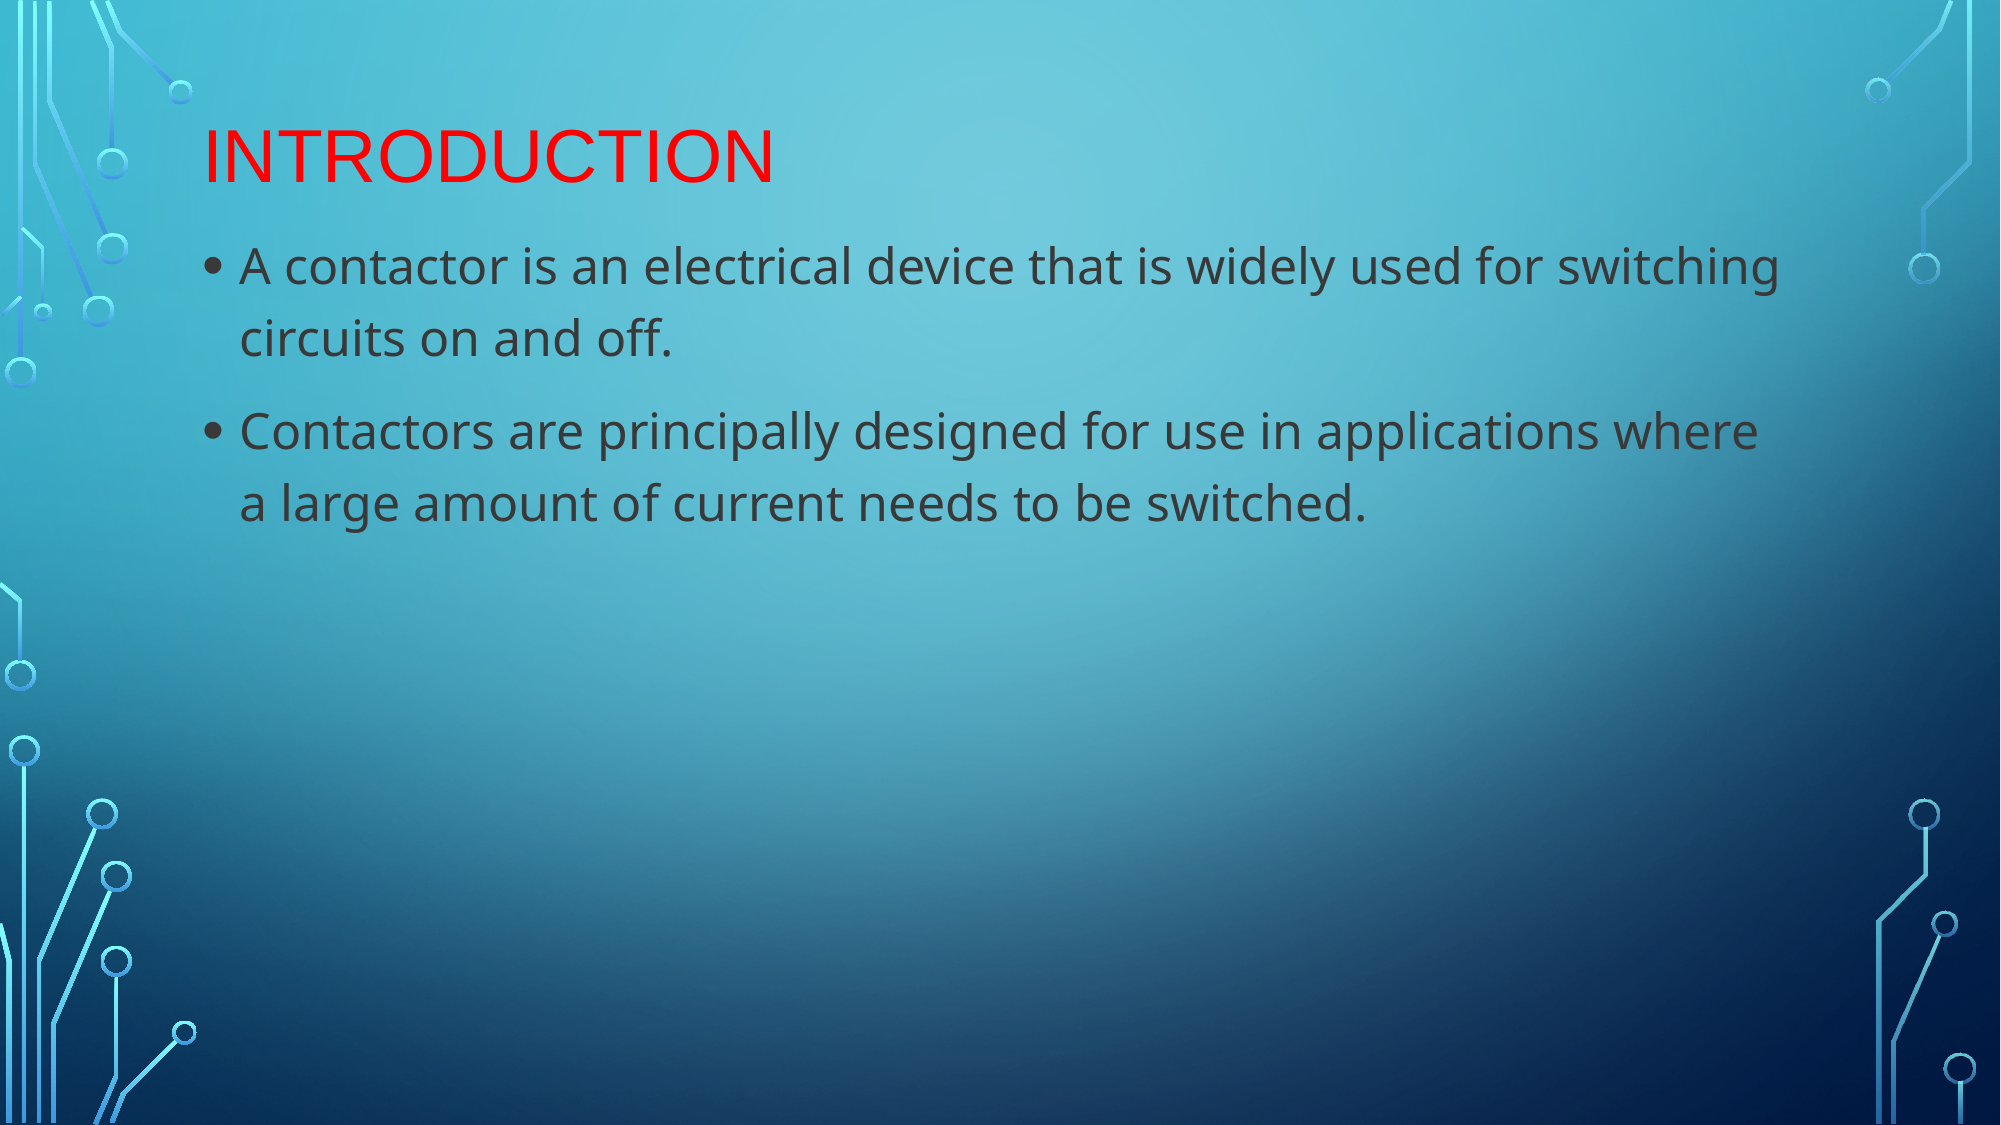

# Introduction
A contactor is an electrical device that is widely used for switching circuits on and off.
Contactors are principally designed for use in applications where a large amount of current needs to be switched.